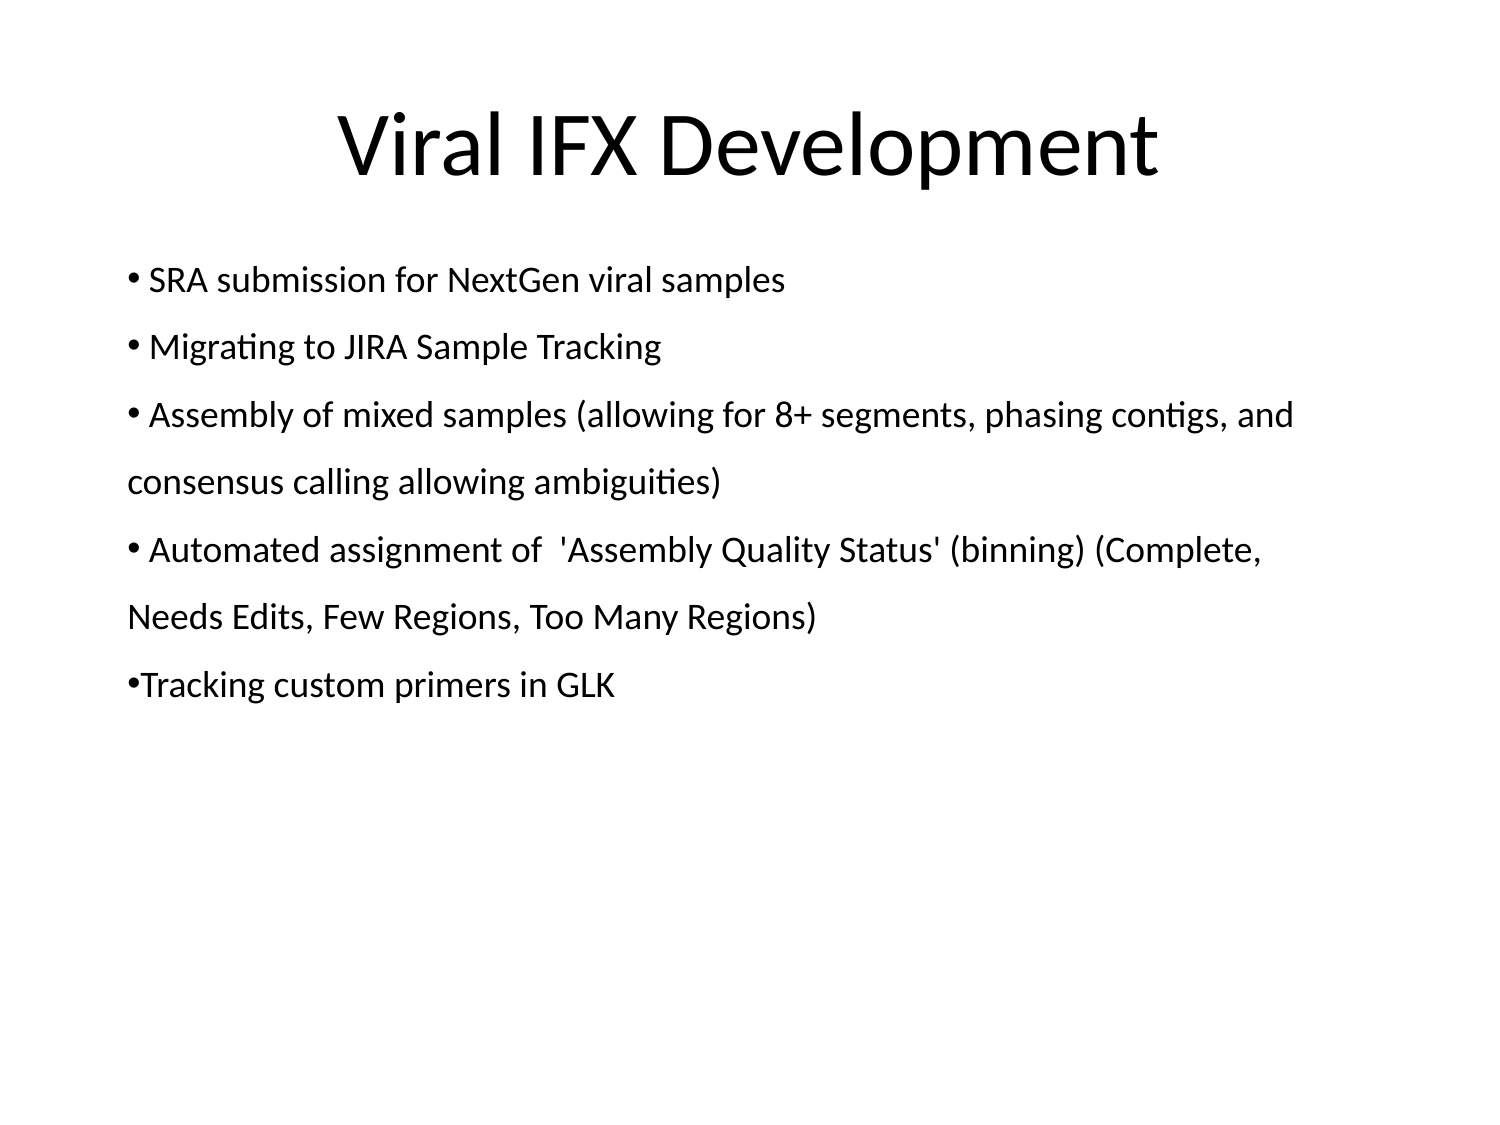

# Viral IFX Development
 SRA submission for NextGen viral samples
 Migrating to JIRA Sample Tracking
 Assembly of mixed samples (allowing for 8+ segments, phasing contigs, and consensus calling allowing ambiguities)
 Automated assignment of  'Assembly Quality Status' (binning) (Complete, Needs Edits, Few Regions, Too Many Regions)
Tracking custom primers in GLK